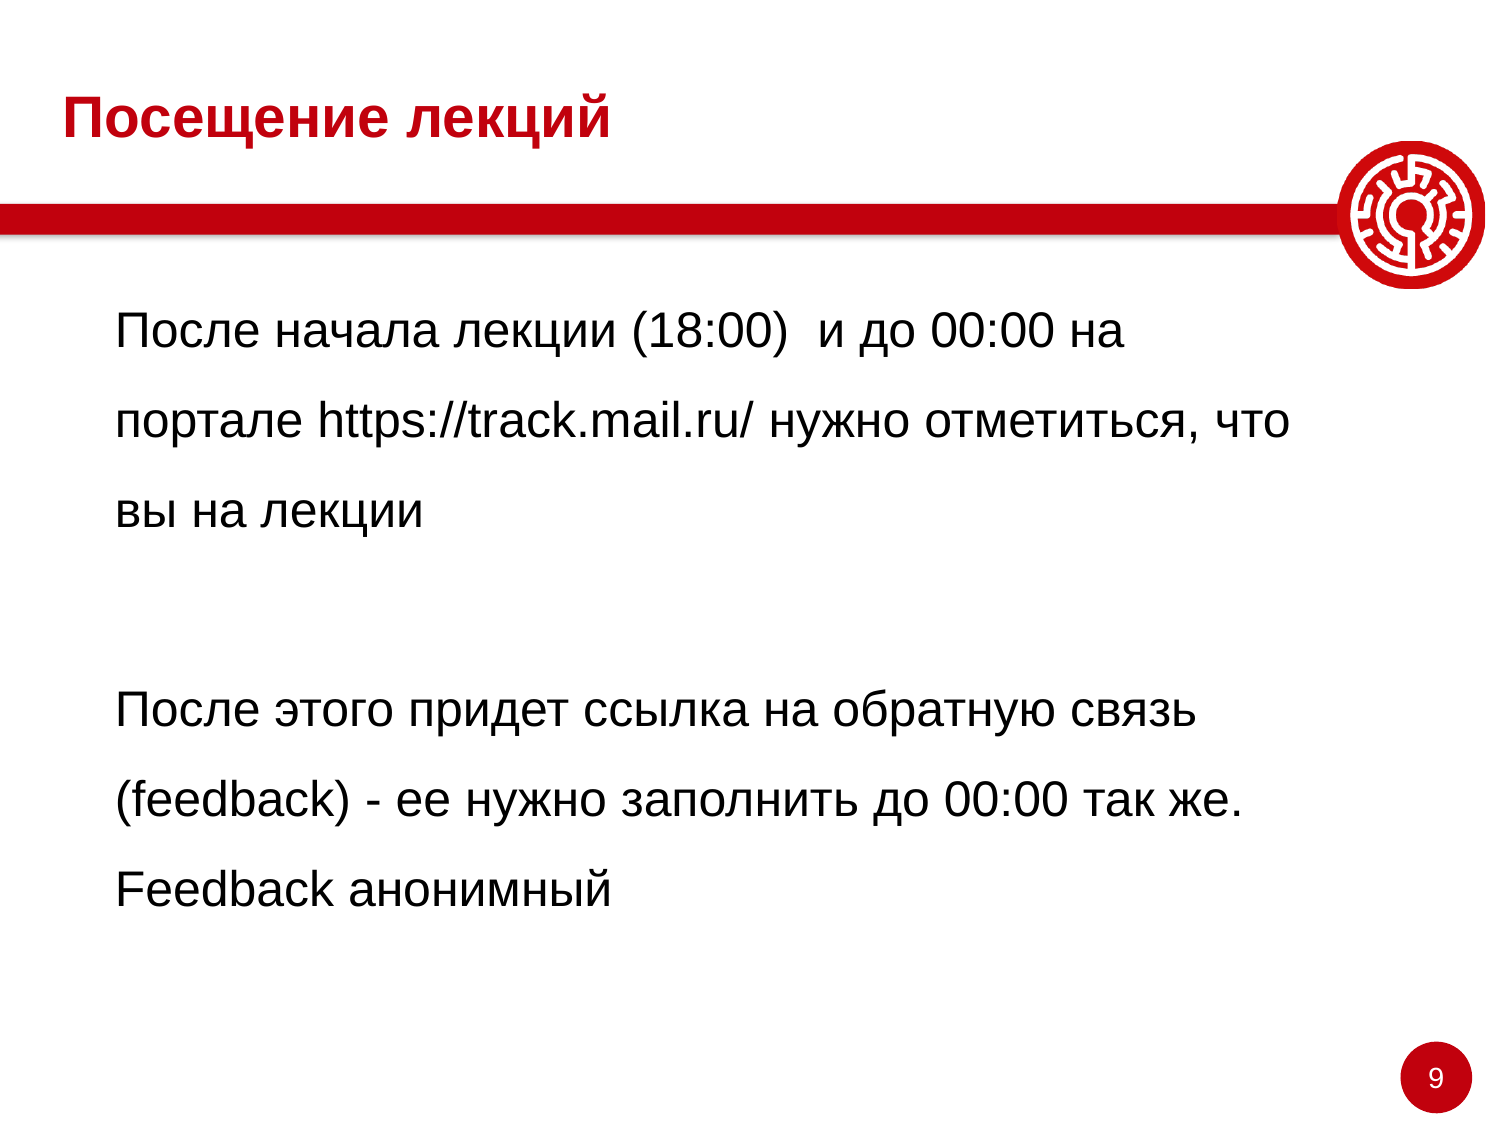

# Посещение лекций
После начала лекции (18:00)  и до 00:00 на портале https://track.mail.ru/ нужно отметиться, что вы на лекции

После этого придет ссылка на обратную связь (feedback) - ее нужно заполнить до 00:00 так же. Feedback анонимный

9